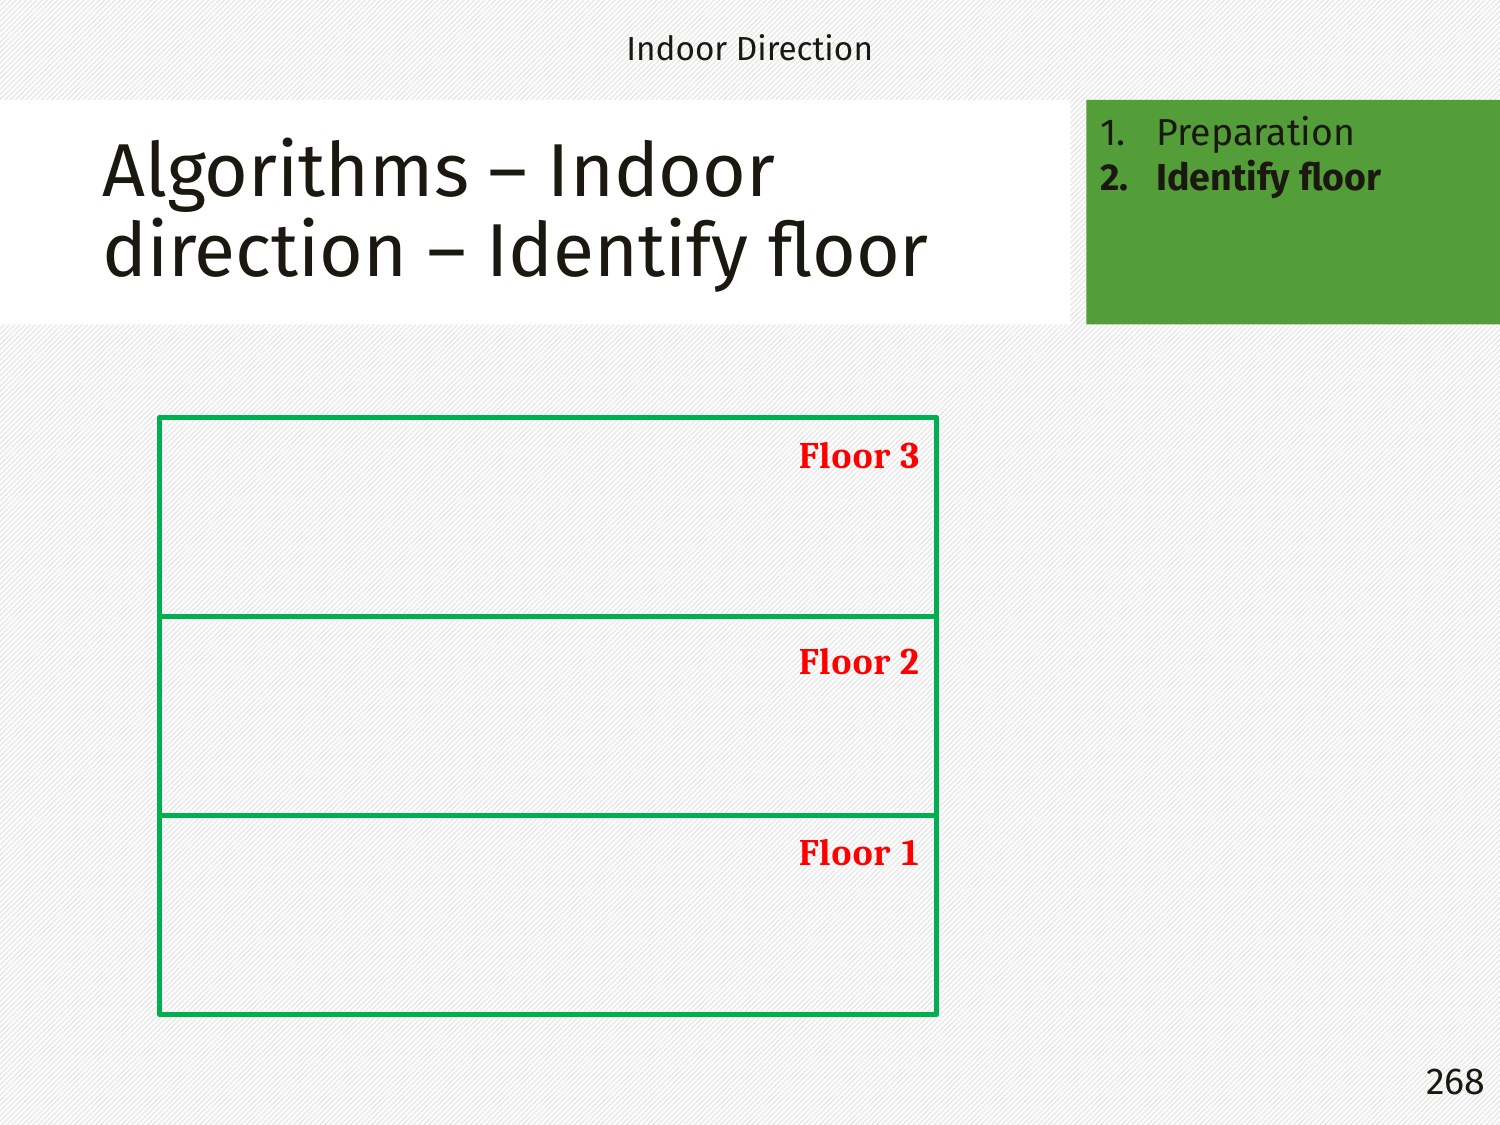

Indoor Direction
Preparation
Identify floor
# Algorithms – Indoor direction – Identify floor

Floor 3

Floor 2

Floor 1
268